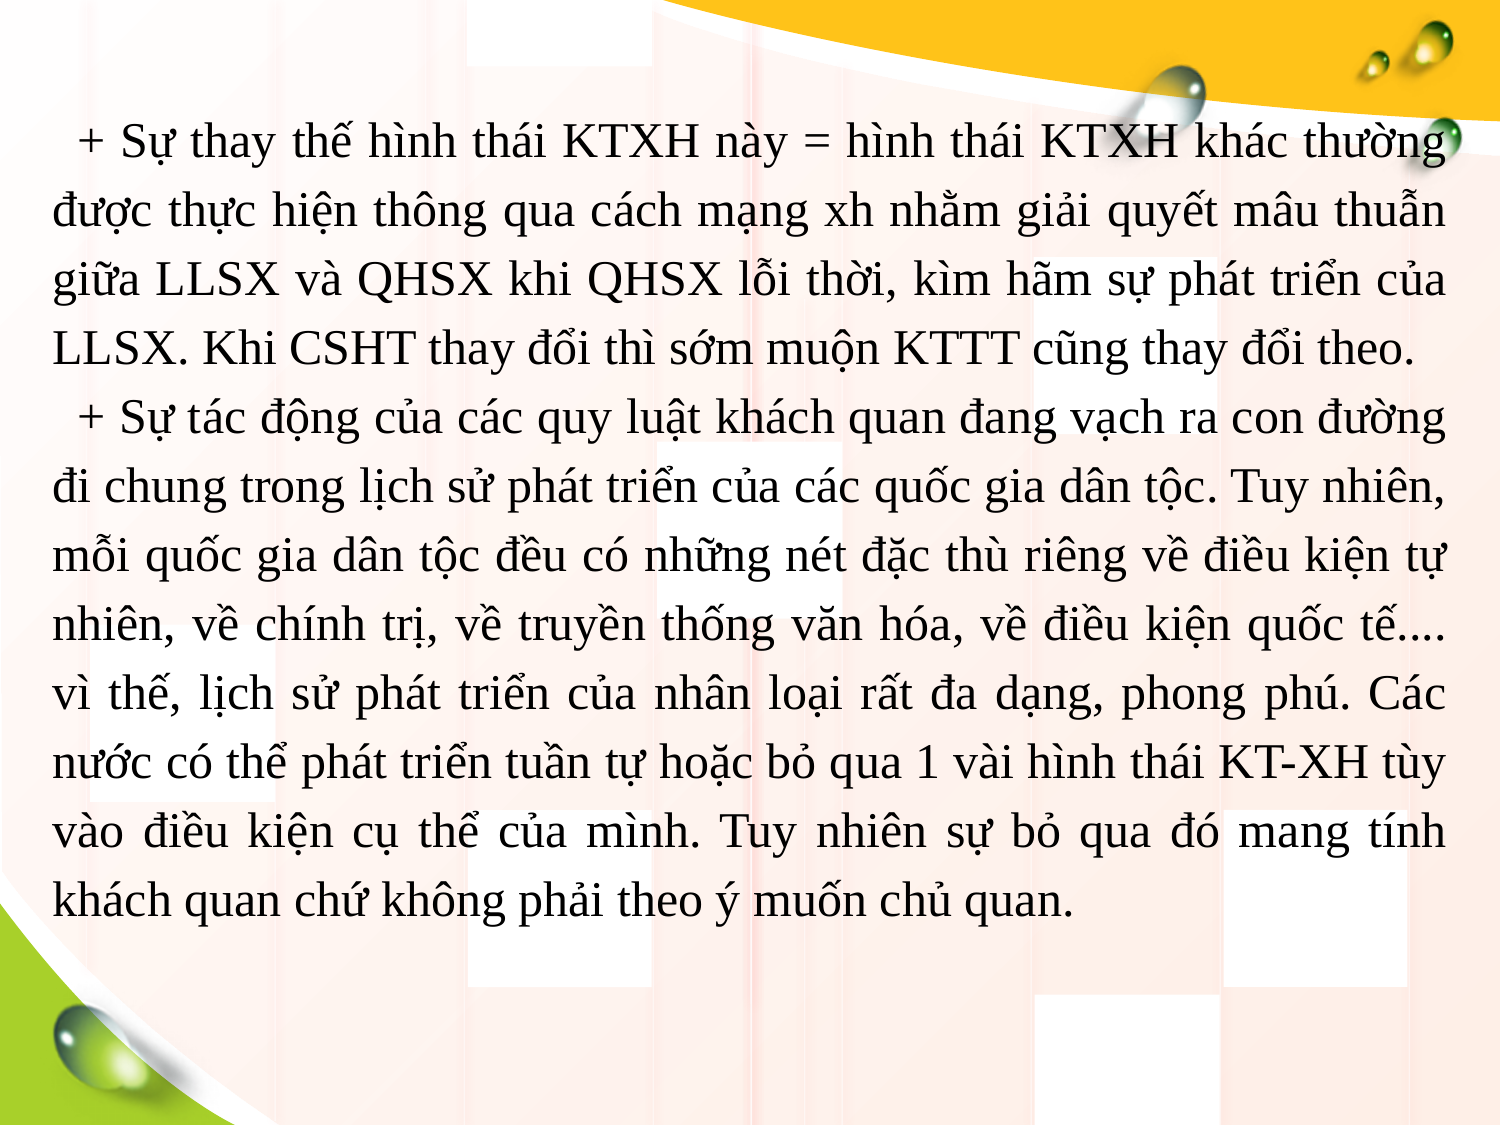

+ Sự thay thế hình thái KTXH này = hình thái KTXH khác thường được thực hiện thông qua cách mạng xh nhằm giải quyết mâu thuẫn giữa LLSX và QHSX khi QHSX lỗi thời, kìm hãm sự phát triển của LLSX. Khi CSHT thay đổi thì sớm muộn KTTT cũng thay đổi theo.
+ Sự tác động của các quy luật khách quan đang vạch ra con đường đi chung trong lịch sử phát triển của các quốc gia dân tộc. Tuy nhiên, mỗi quốc gia dân tộc đều có những nét đặc thù riêng về điều kiện tự nhiên, về chính trị, về truyền thống văn hóa, về điều kiện quốc tế.... vì thế, lịch sử phát triển của nhân loại rất đa dạng, phong phú. Các nước có thể phát triển tuần tự hoặc bỏ qua 1 vài hình thái KT-XH tùy vào điều kiện cụ thể của mình. Tuy nhiên sự bỏ qua đó mang tính khách quan chứ không phải theo ý muốn chủ quan.